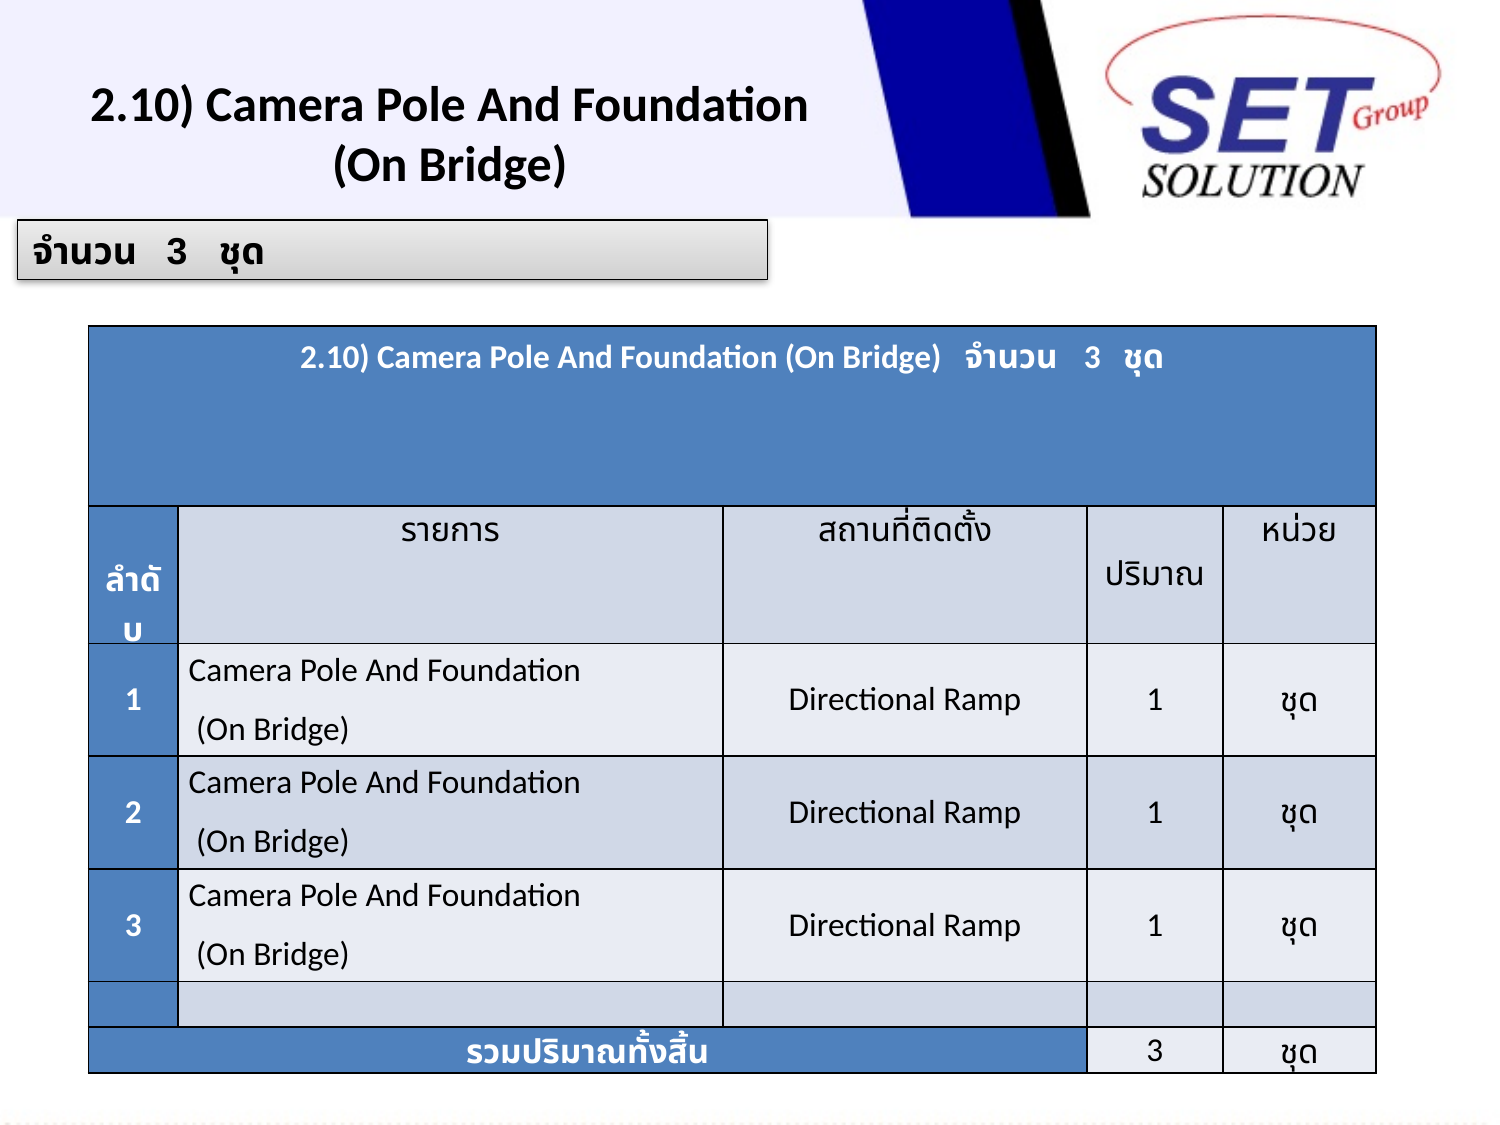

# 2.10) Camera Pole And Foundation (On Bridge)
จำนวน   3   ชุด
| 2.10) Camera Pole And Foundation (On Bridge) จำนวน 3 ชุด |  |  |  |  |
| --- | --- | --- | --- | --- |
| ลำดับ | รายการ | สถานที่ติดตั้ง | ปริมาณ | หน่วย |
| 1 | Camera Pole And Foundation (On Bridge) | Directional Ramp | 1 | ชุด |
| 2 | Camera Pole And Foundation (On Bridge) | Directional Ramp | 1 | ชุด |
| 3 | Camera Pole And Foundation (On Bridge) | Directional Ramp | 1 | ชุด |
|  |  |  |  |  |
| รวมปริมาณทั้งสิ้น |  |  | 3 | ชุด |